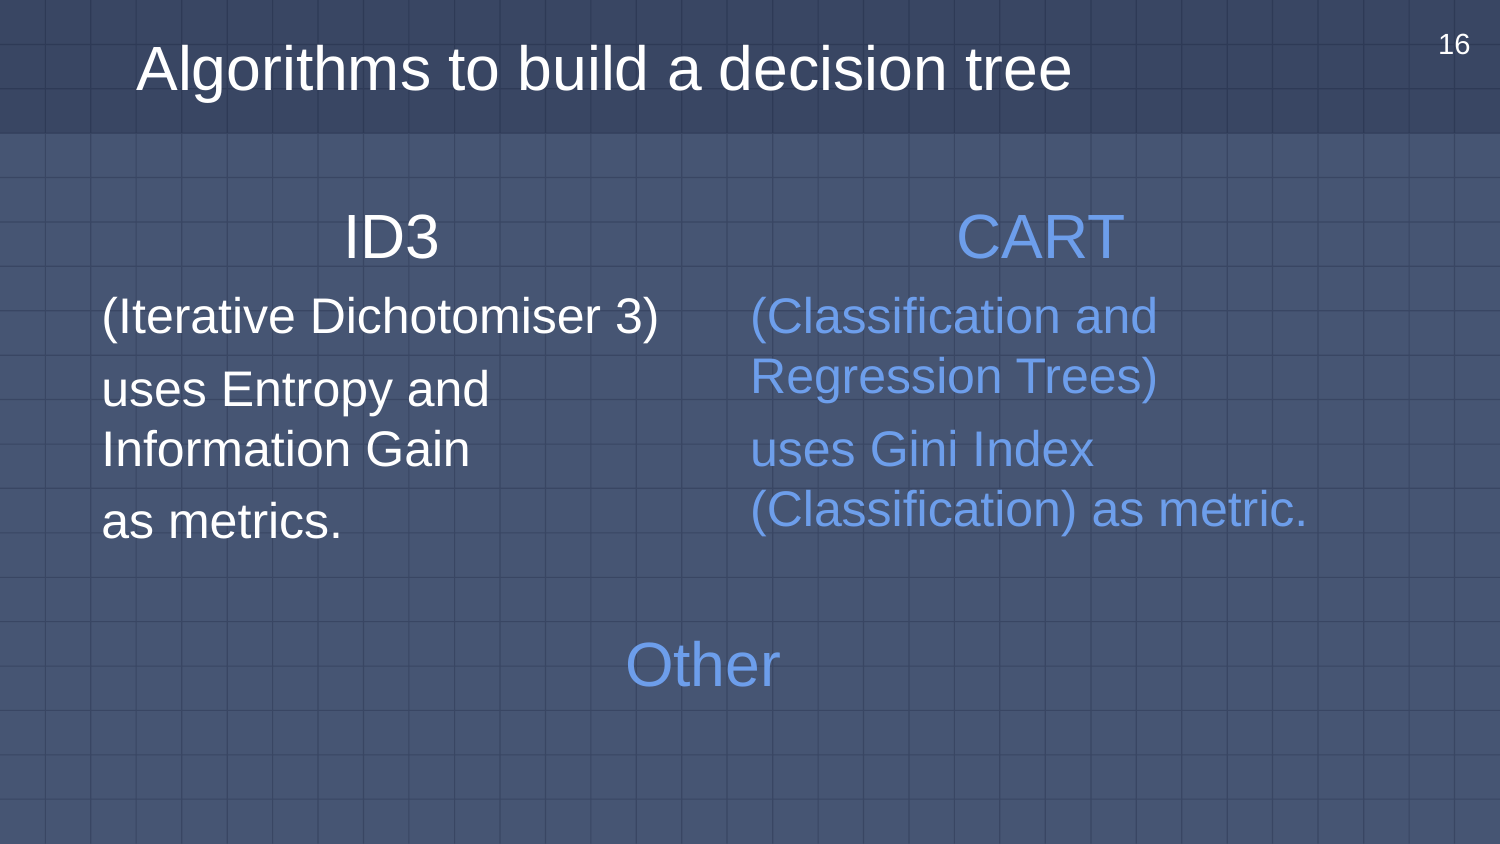

16
# Algorithms to build a decision tree
CART
(Classification and Regression Trees)
uses Gini Index (Classification) as metric.

ID3
(Iterative Dichotomiser 3)
uses Entropy and Information Gain
as metrics.
Other